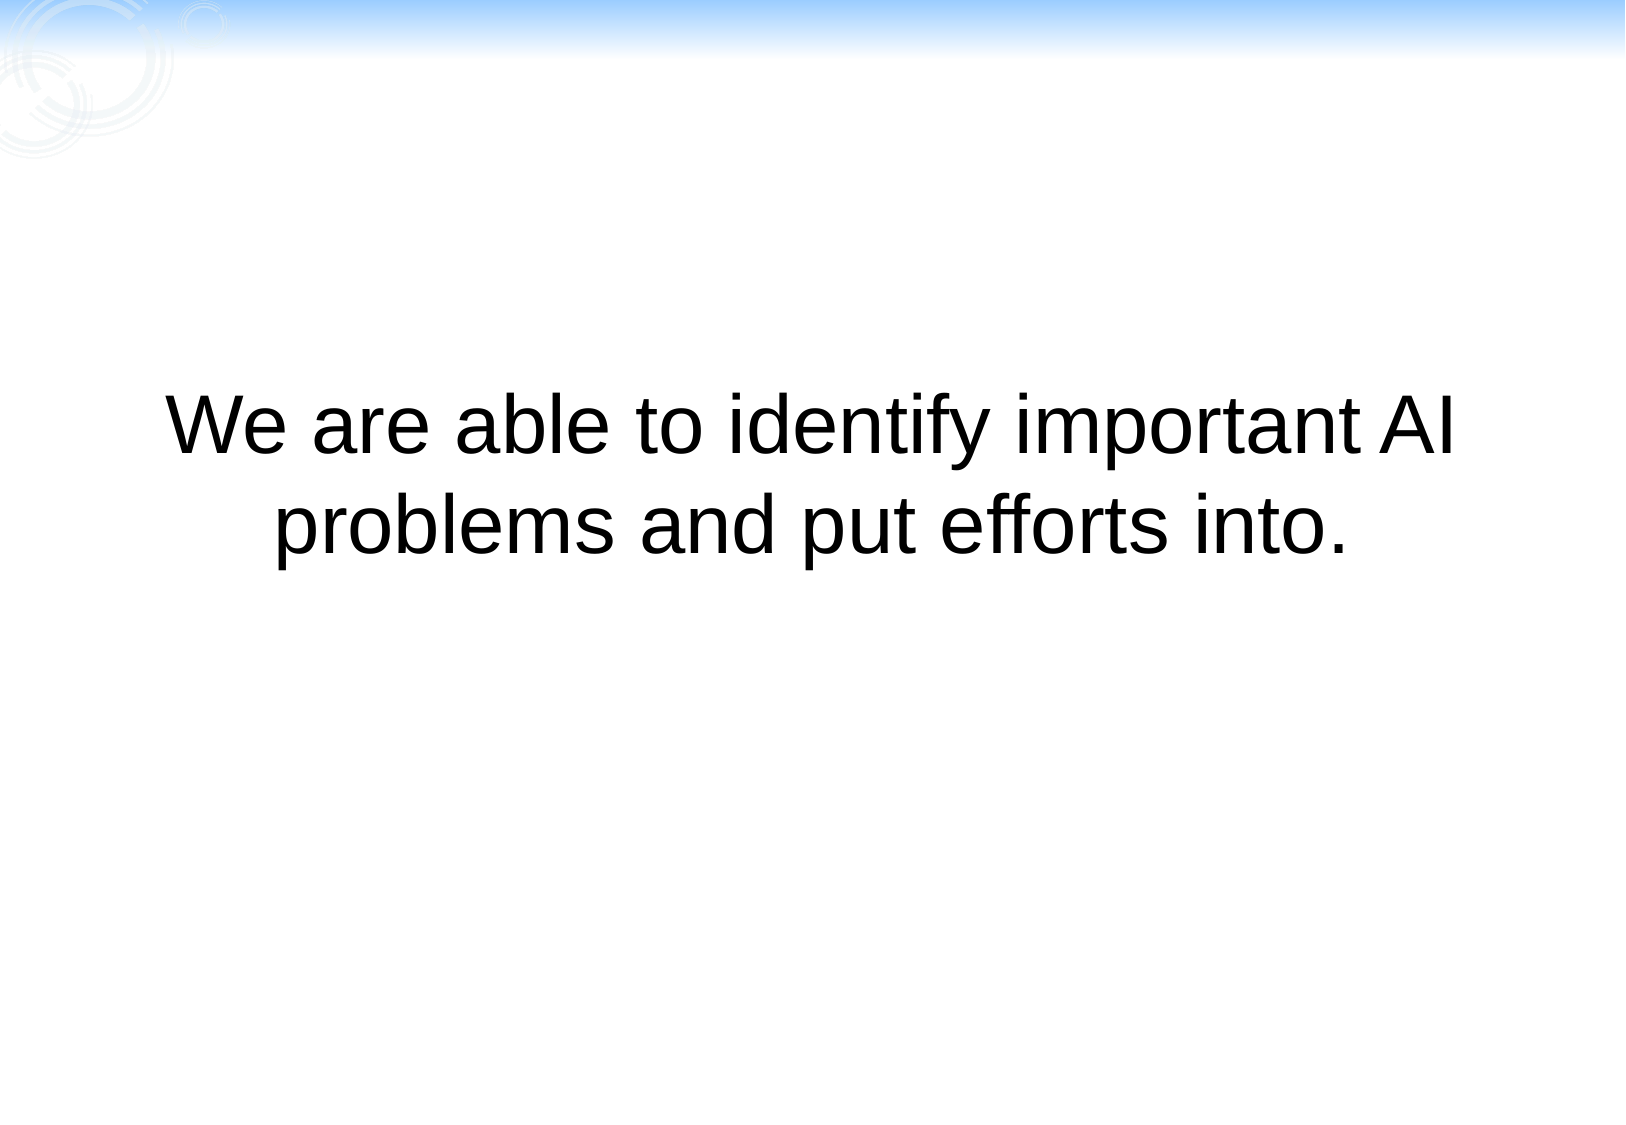

# We are able to identify important AI problems and put efforts into.